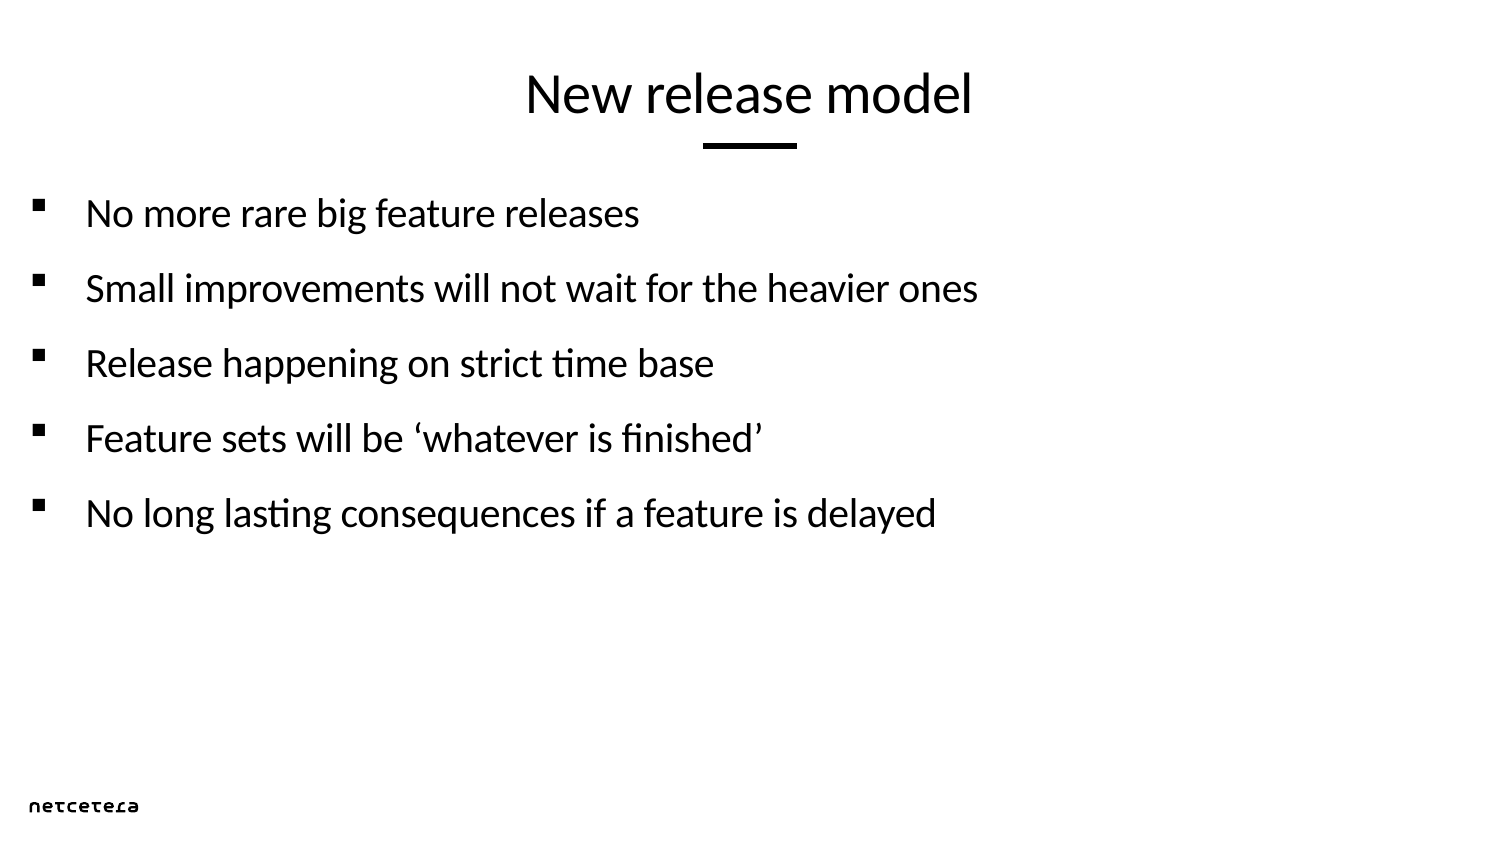

# New release model
No more rare big feature releases
Small improvements will not wait for the heavier ones
Release happening on strict time base
Feature sets will be ‘whatever is finished’
No long lasting consequences if a feature is delayed